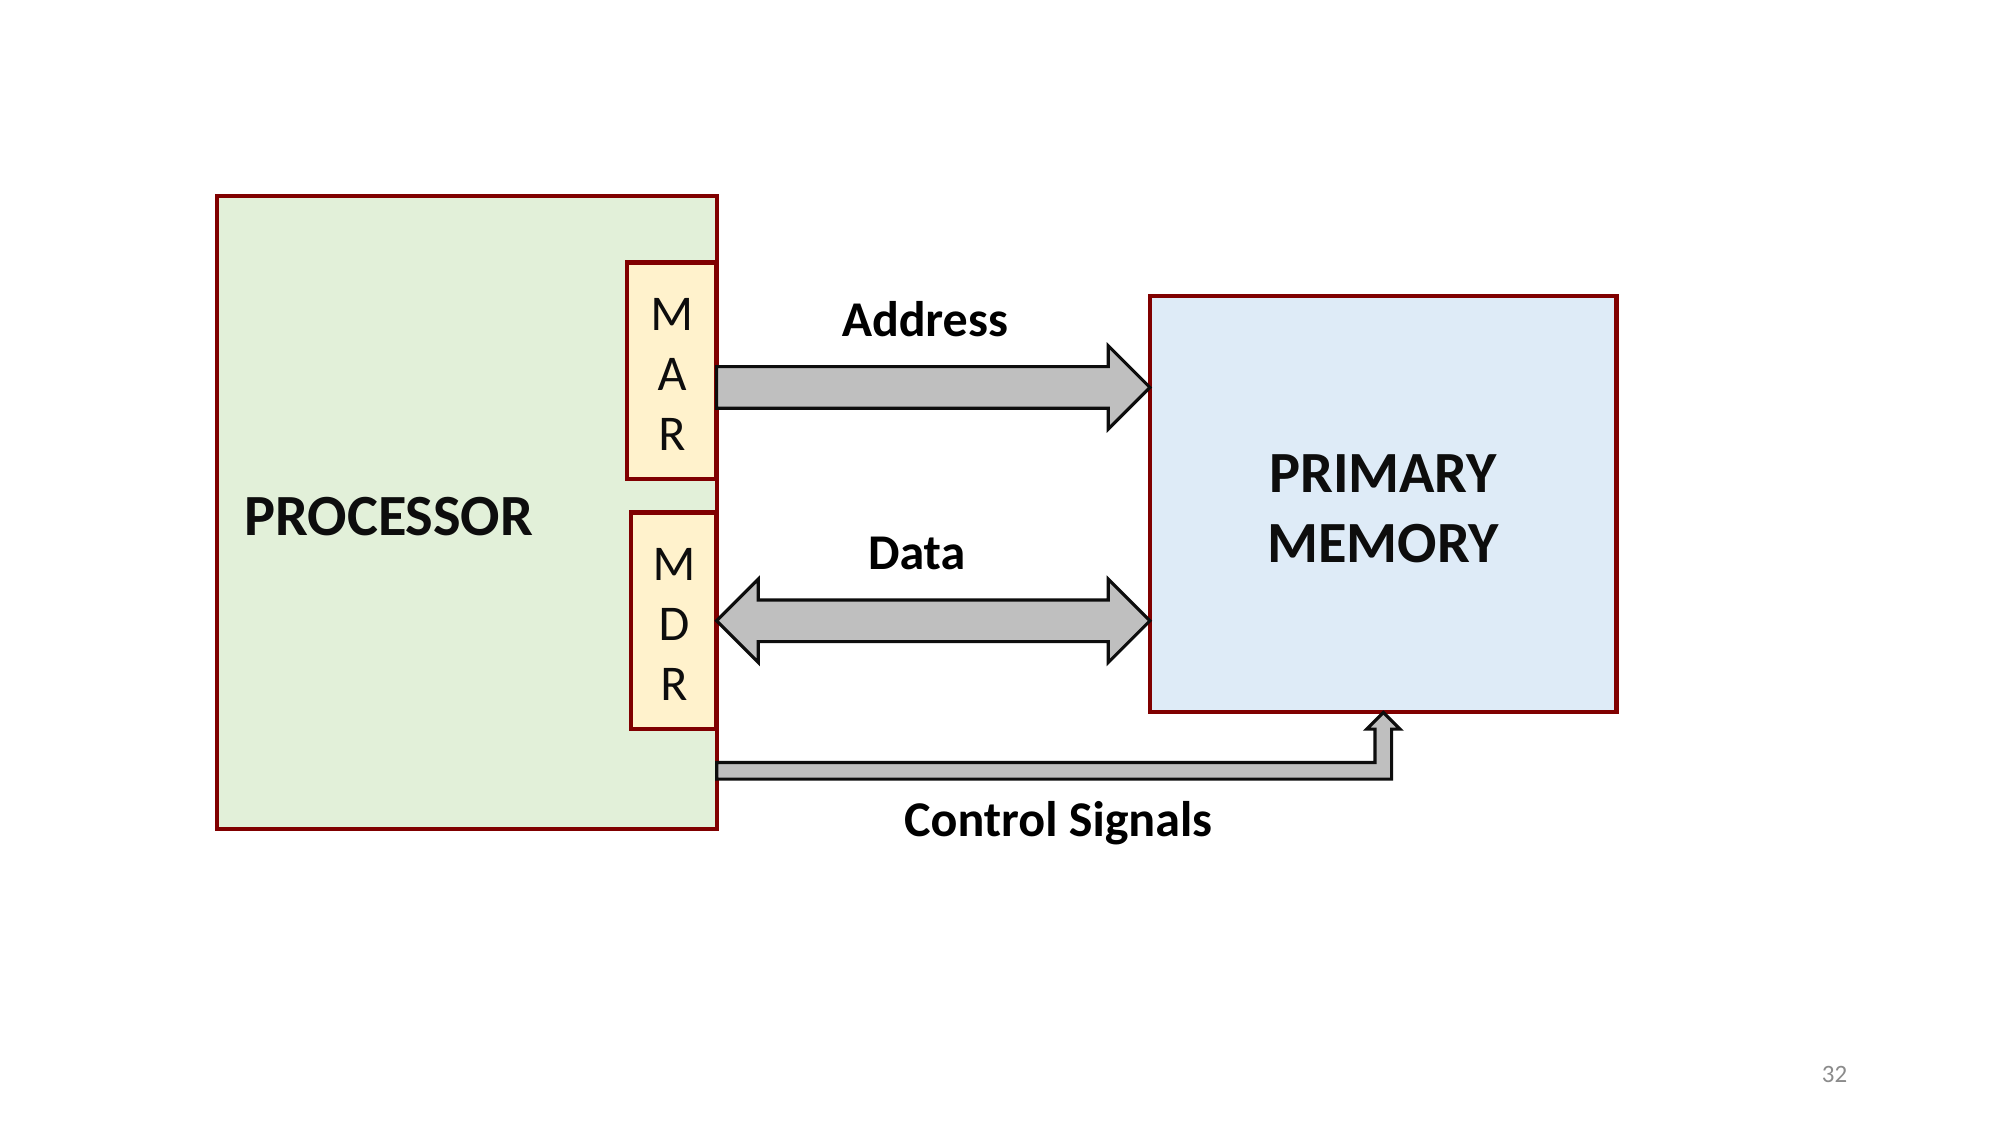

PROCESSOR
MA R
Address
PRIMARY
MEMORY

MD R
Data

Control Signals
32